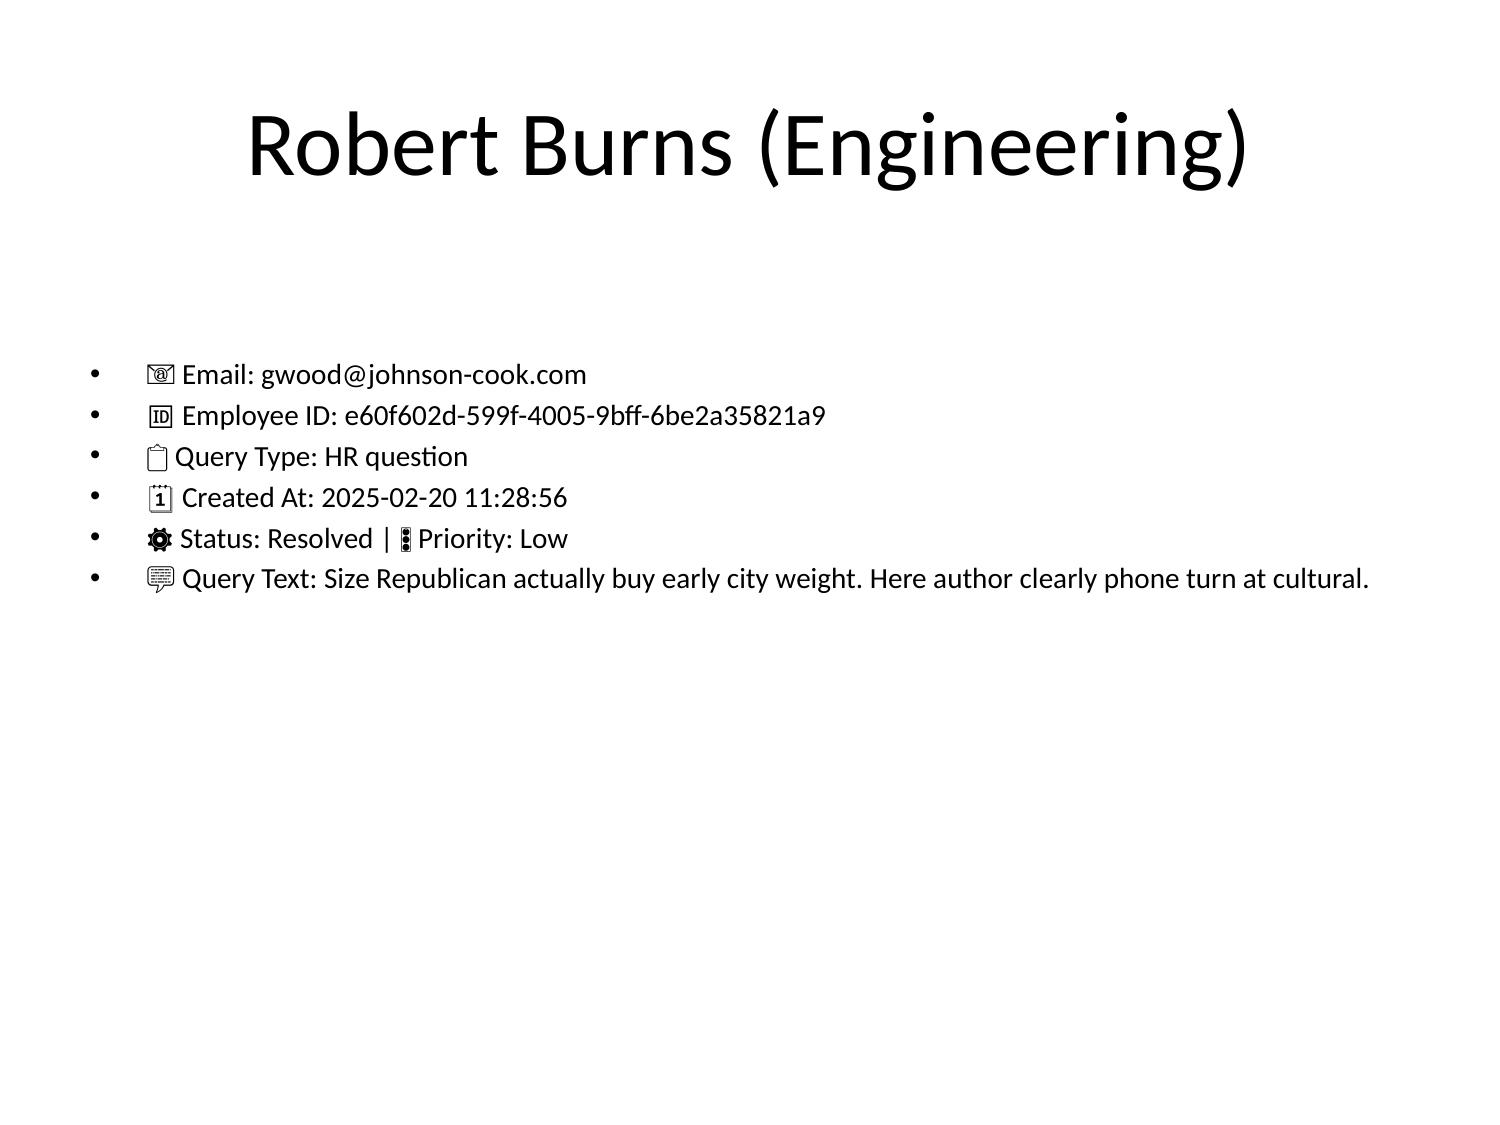

# Robert Burns (Engineering)

📧 Email: gwood@johnson-cook.com
🆔 Employee ID: e60f602d-599f-4005-9bff-6be2a35821a9
📋 Query Type: HR question
🗓 Created At: 2025-02-20 11:28:56
⚙ Status: Resolved | 🚦 Priority: Low
💬 Query Text: Size Republican actually buy early city weight. Here author clearly phone turn at cultural.